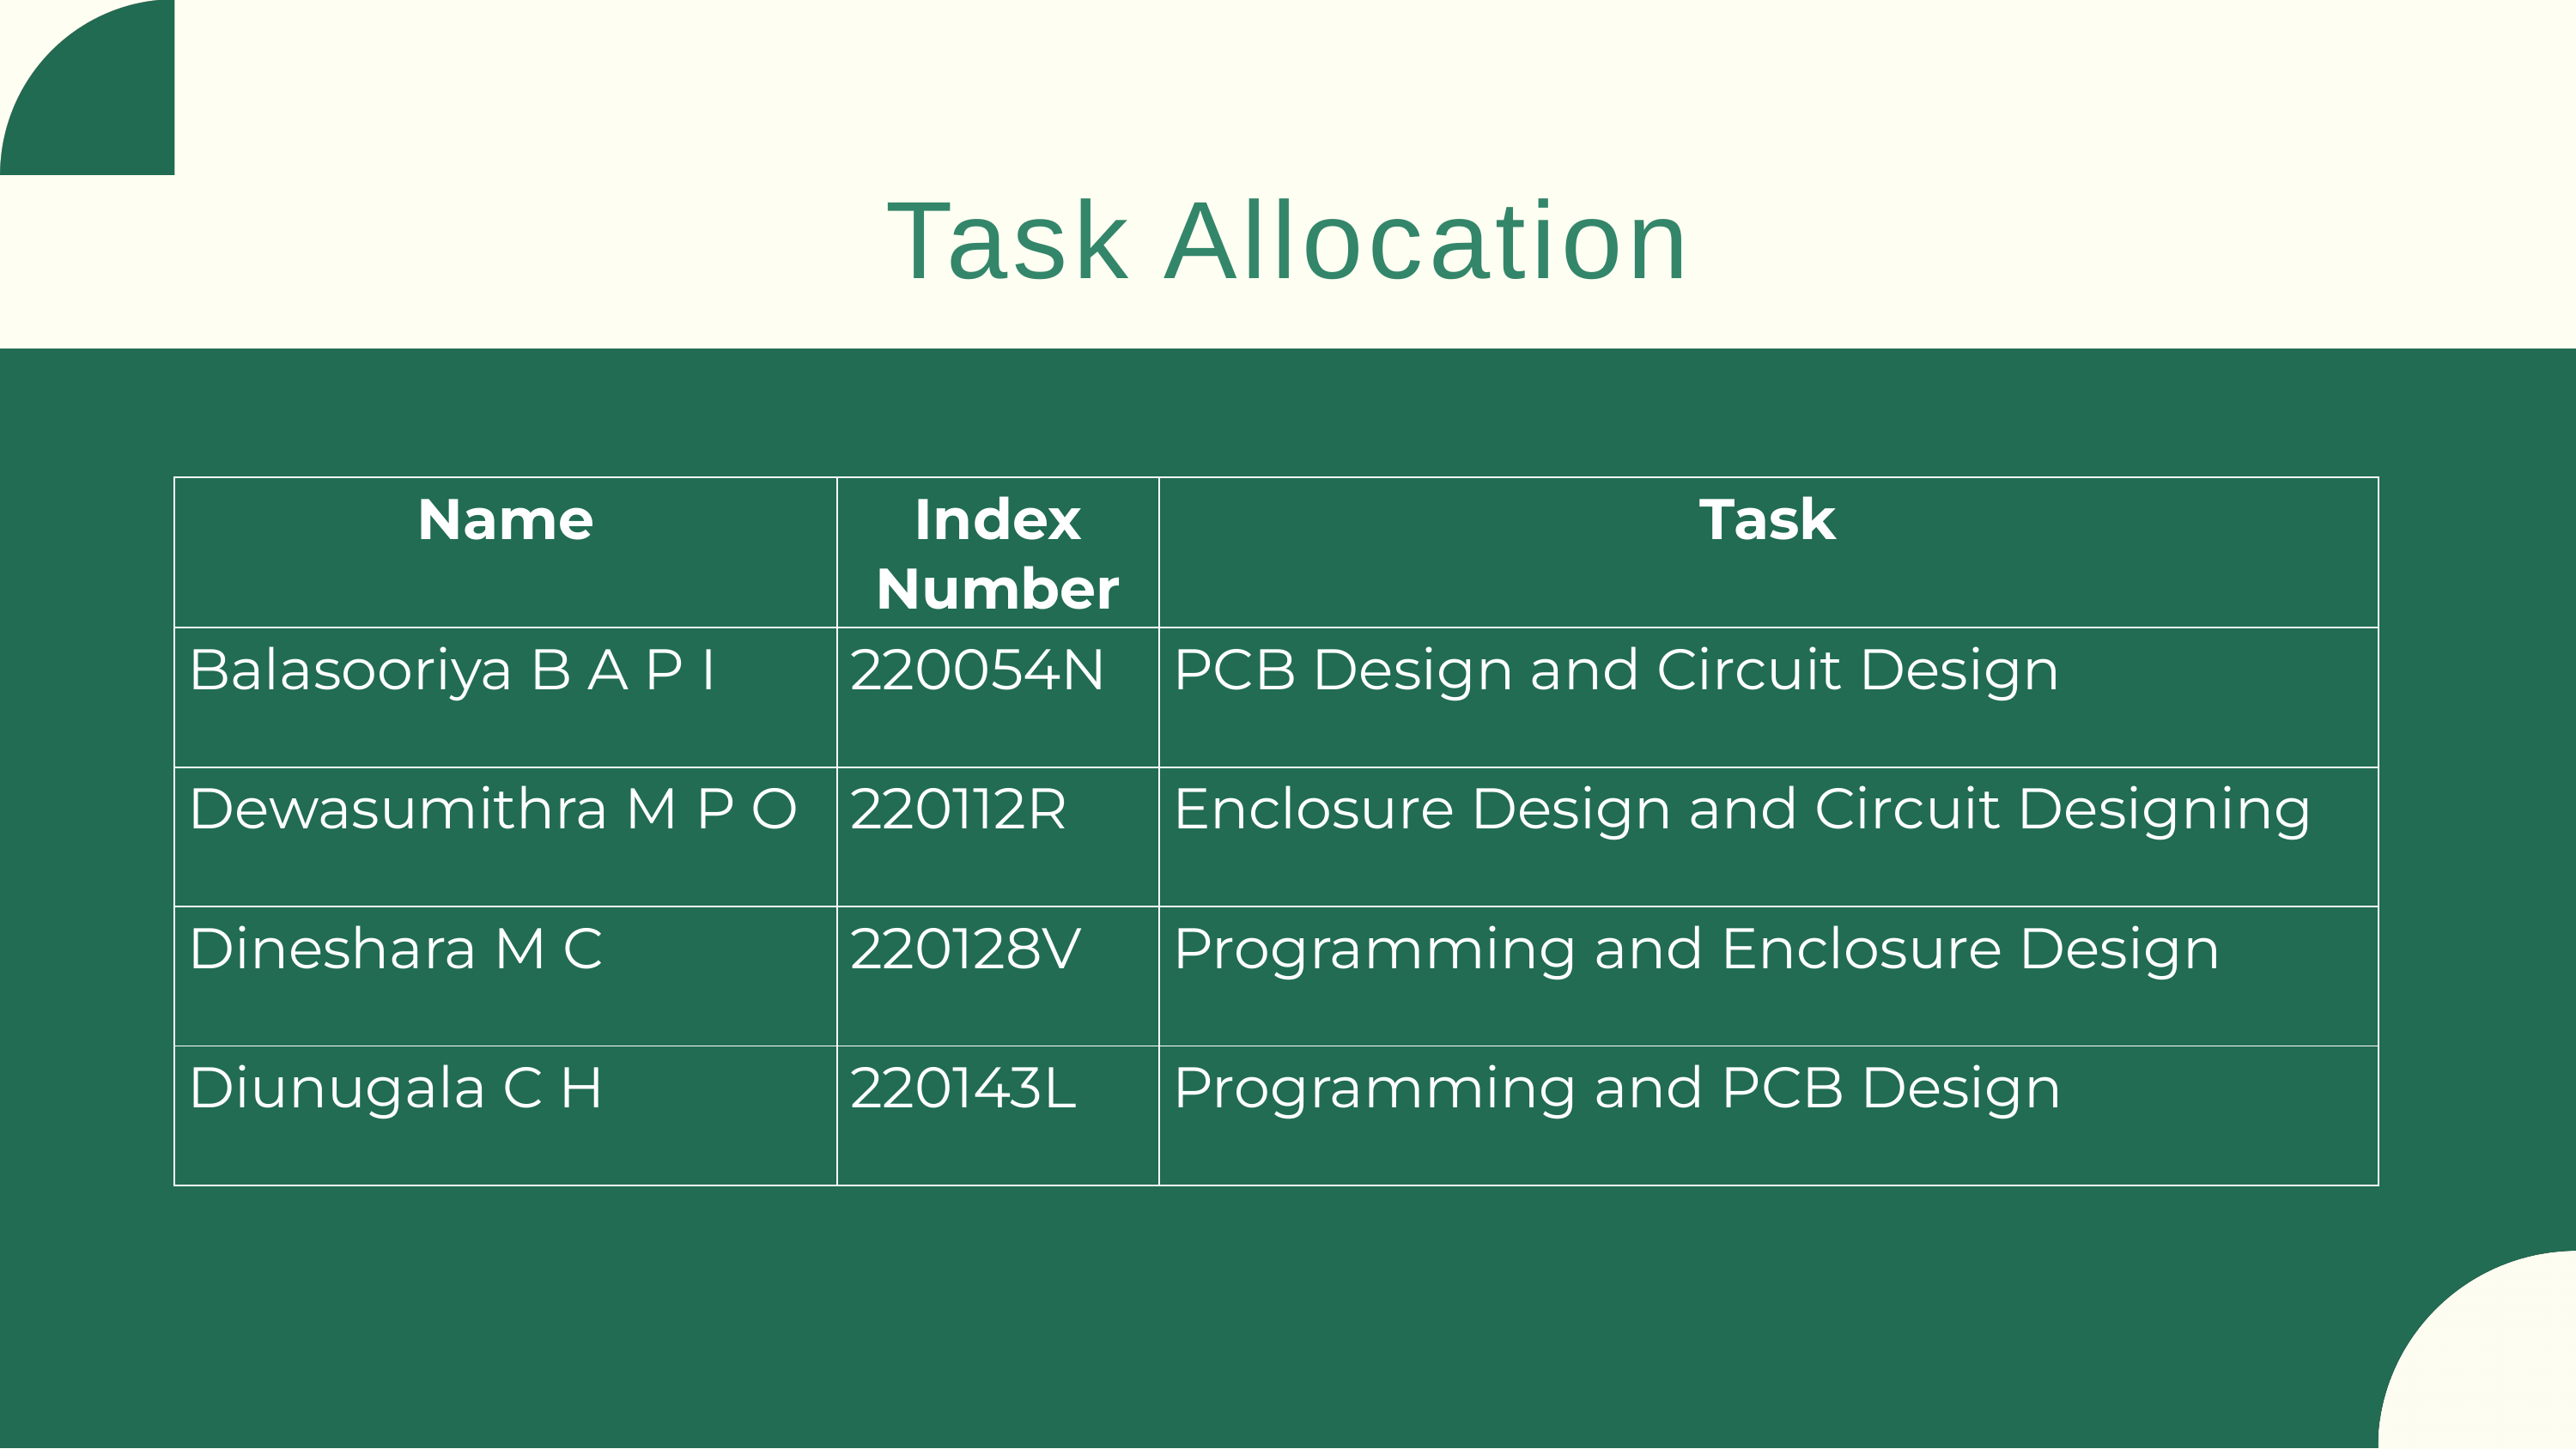

Task Allocation

| Name | Index Number | Task |
| --- | --- | --- |
| Balasooriya B A P I | 220054N | PCB Design and Circuit Design |
| Dewasumithra M P O | 220112R | Enclosure Design and Circuit Designing |
| Dineshara M C | 220128V | Programming and Enclosure Design |
| Diunugala C H | 220143L | Programming and PCB Design |